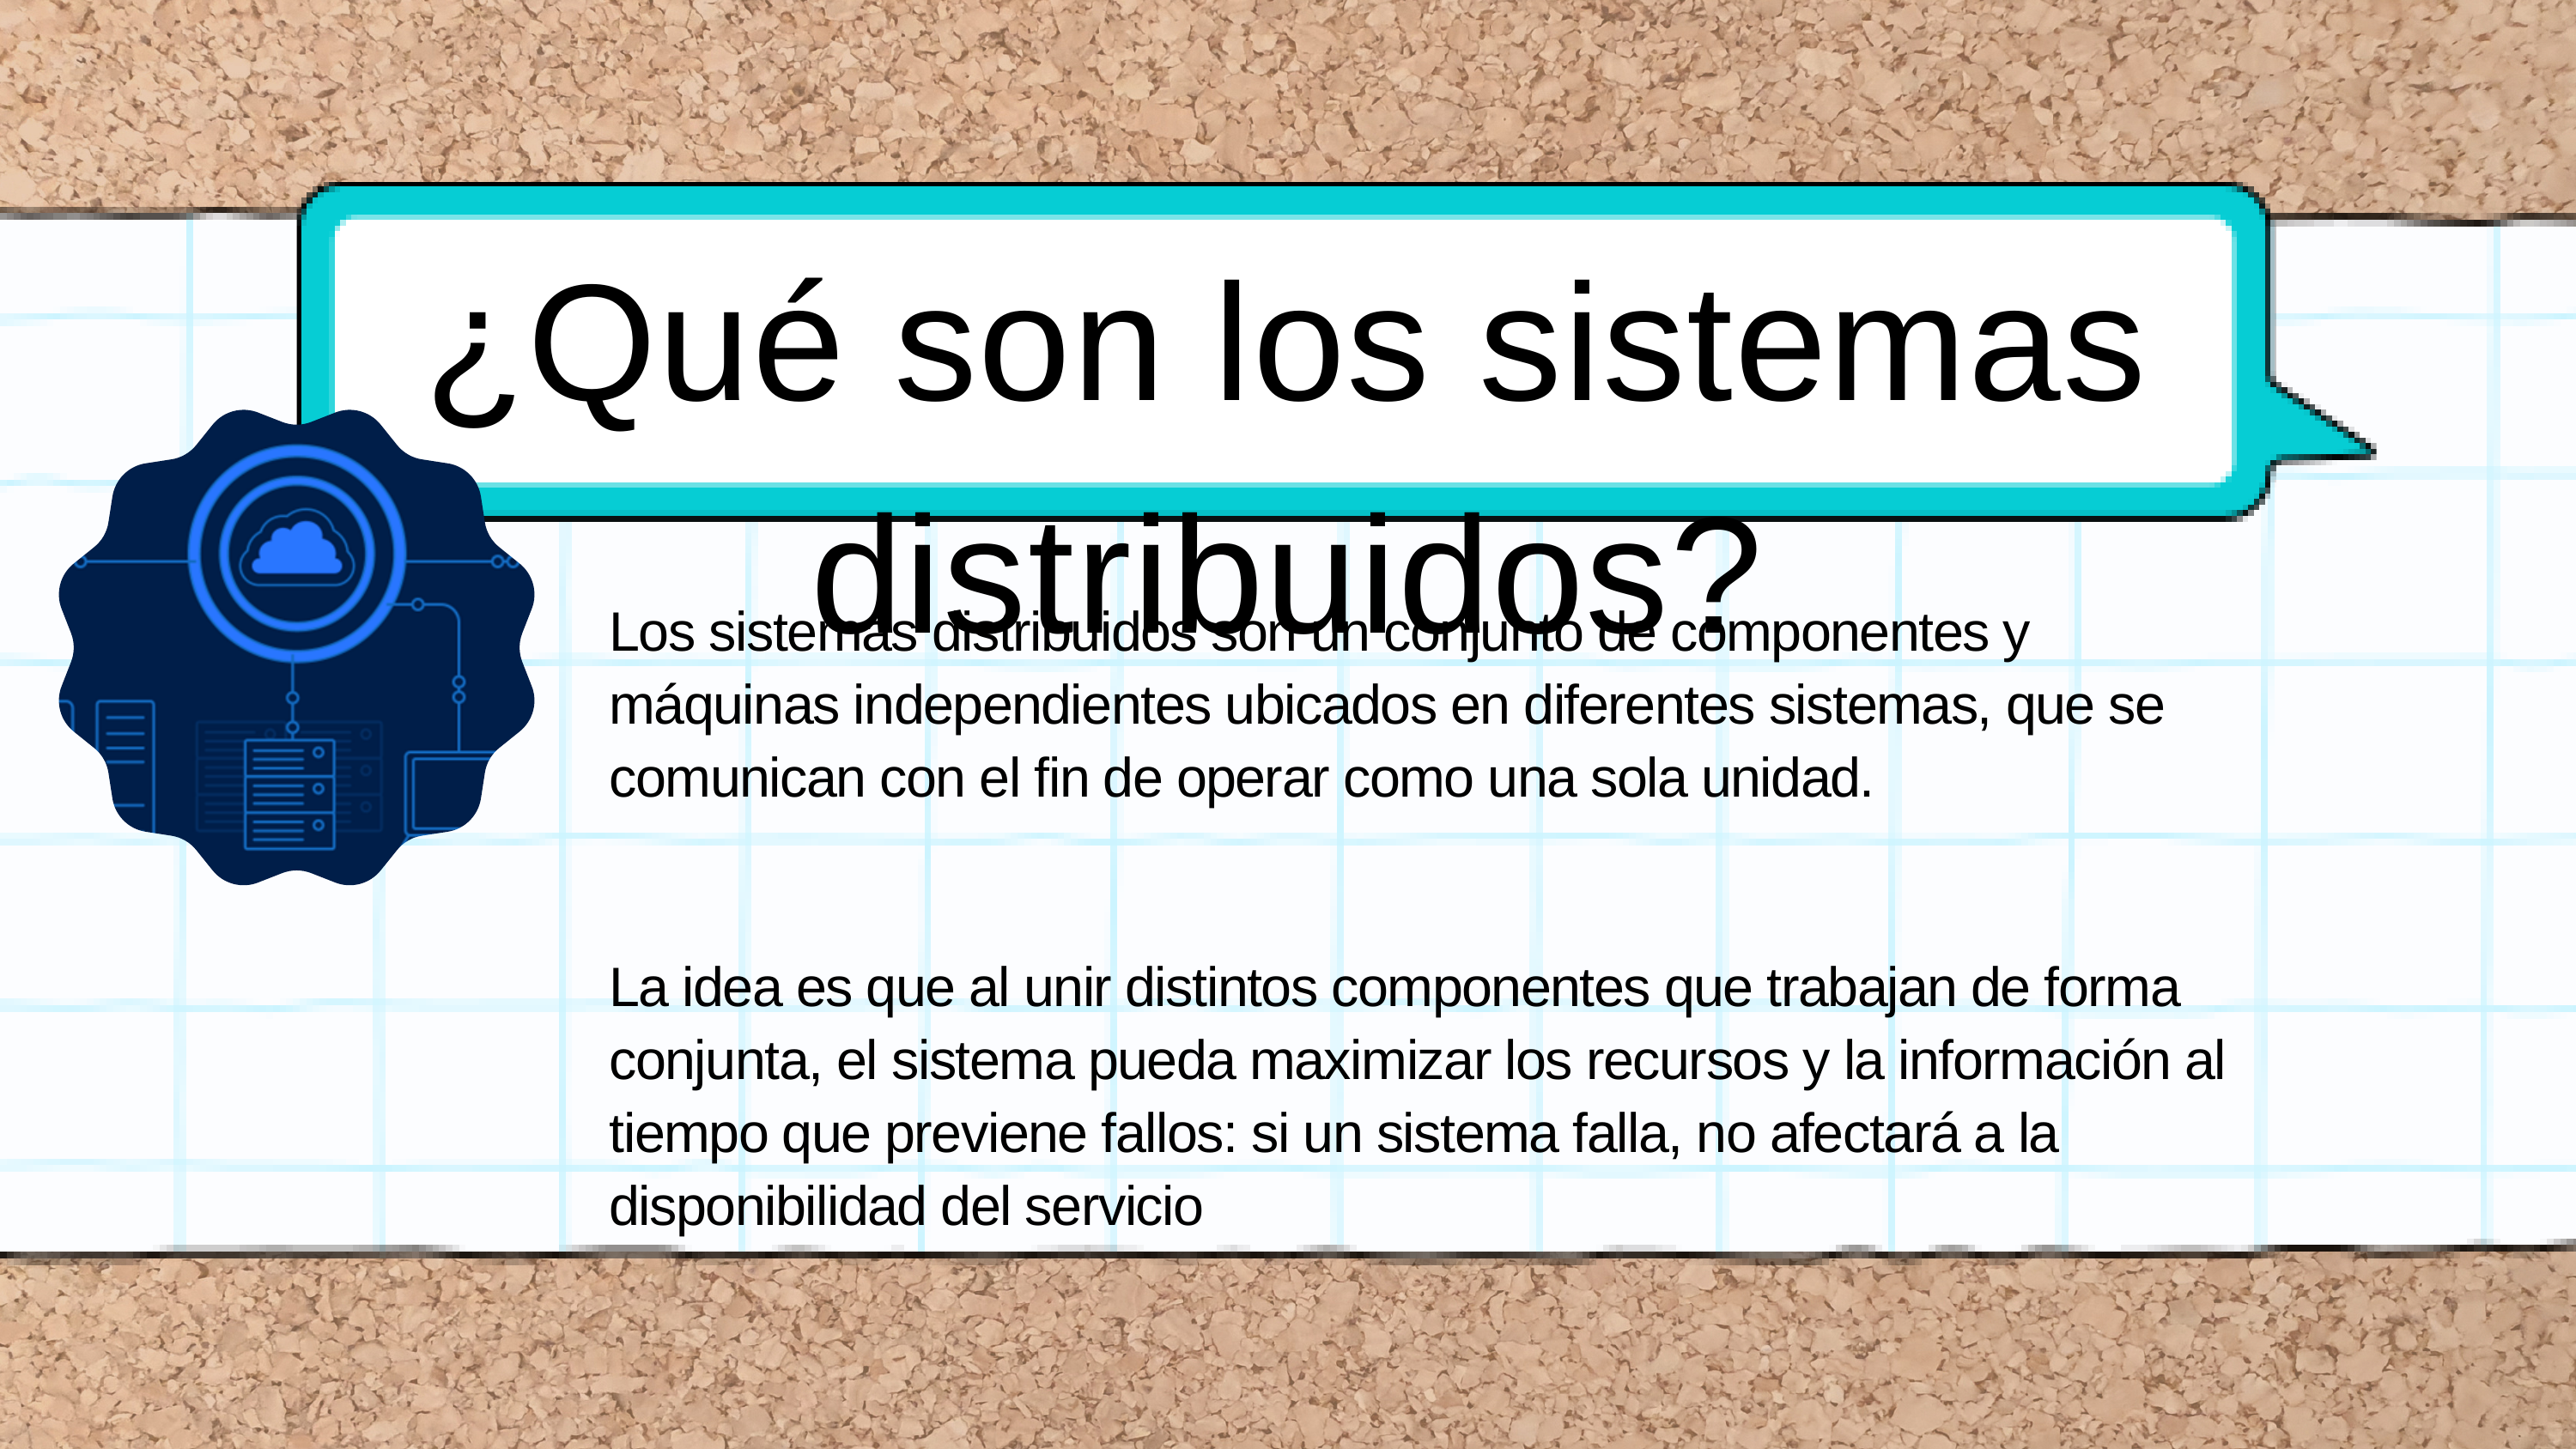

¿Qué son los sistemas distribuidos?

Los sistemas distribuidos son un conjunto de componentes y máquinas independientes ubicados en diferentes sistemas, que se comunican con el fin de operar como una sola unidad.

La idea es que al unir distintos componentes que trabajan de forma conjunta, el sistema pueda maximizar los recursos y la información al tiempo que previene fallos: si un sistema falla, no afectará a la disponibilidad del servicio